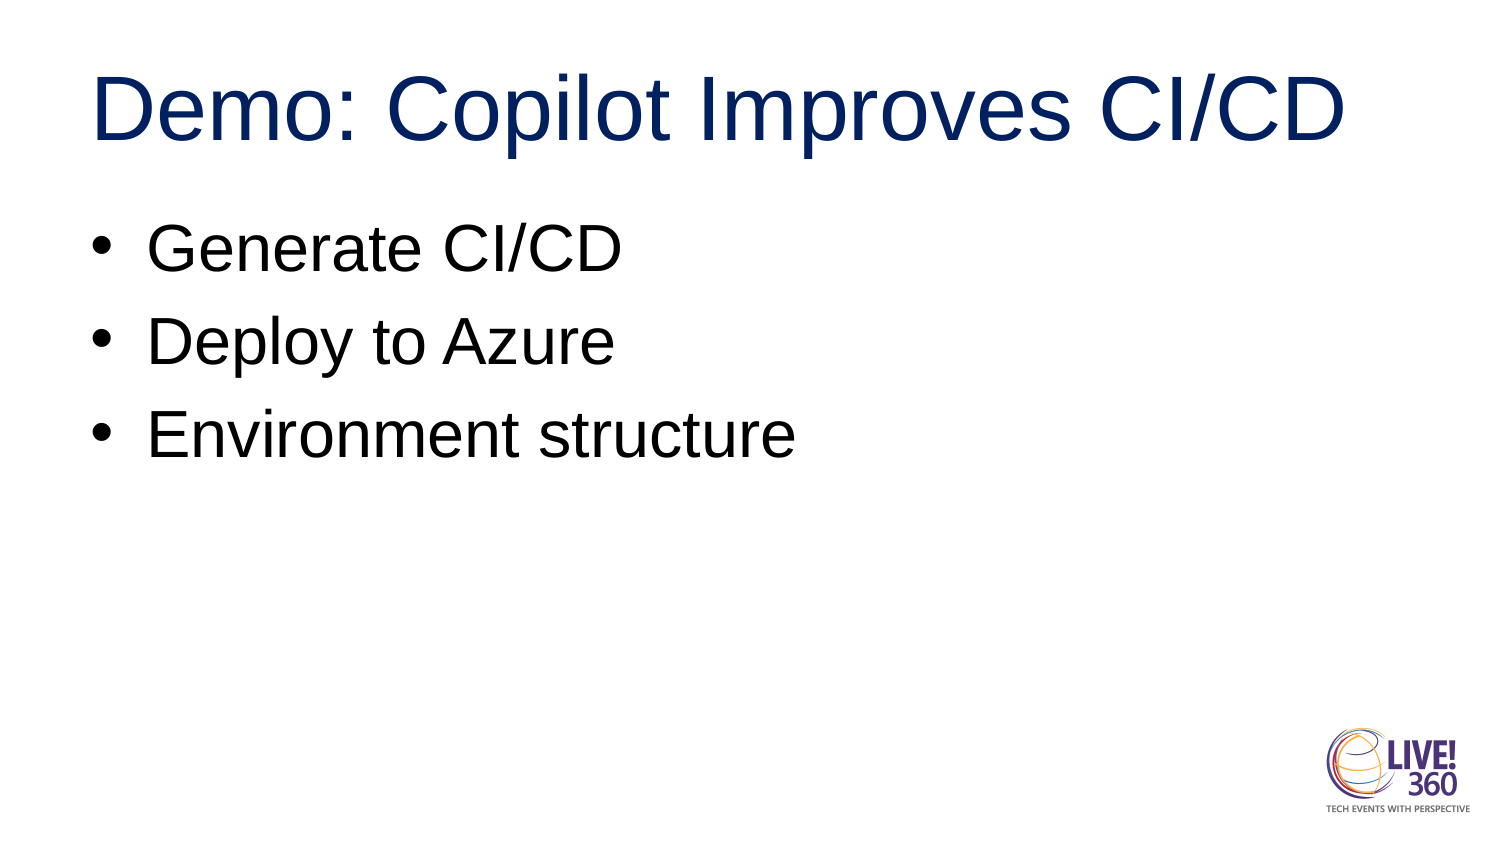

# Demo: Copilot Improves CI/CD
Generate CI/CD
Deploy to Azure
Environment structure